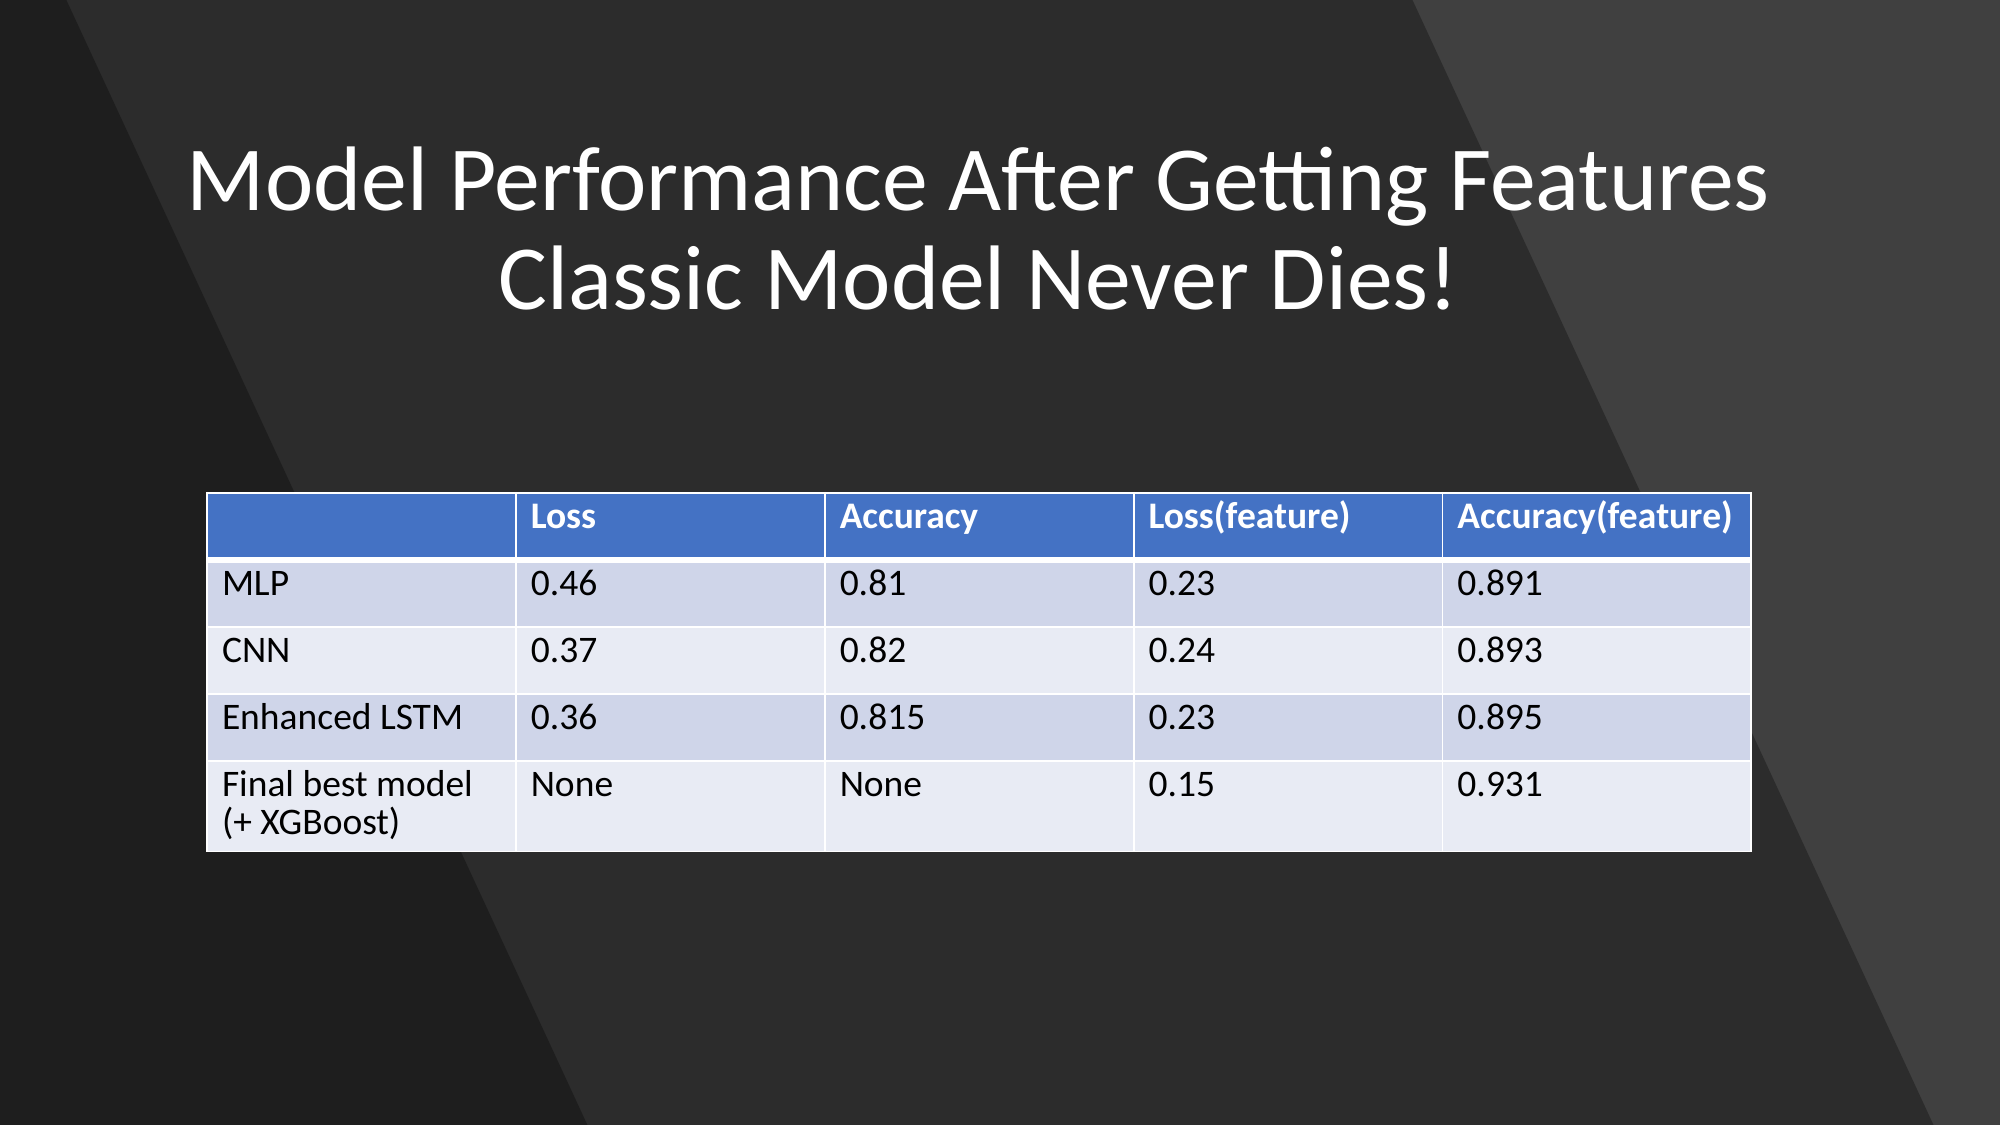

# Model Performance After Getting Features Classic Model Never Dies!

|  | Loss | Accuracy | Loss(feature) | Accuracy(feature) |
| --- | --- | --- | --- | --- |
| MLP | 0.46 | 0.81 | 0.23 | 0.891 |
| CNN | 0.37 | 0.82 | 0.24 | 0.893 |
| Enhanced LSTM | 0.36 | 0.815 | 0.23 | 0.895 |
| Final best model (+ XGBoost) | None | None | 0.15 | 0.931 |